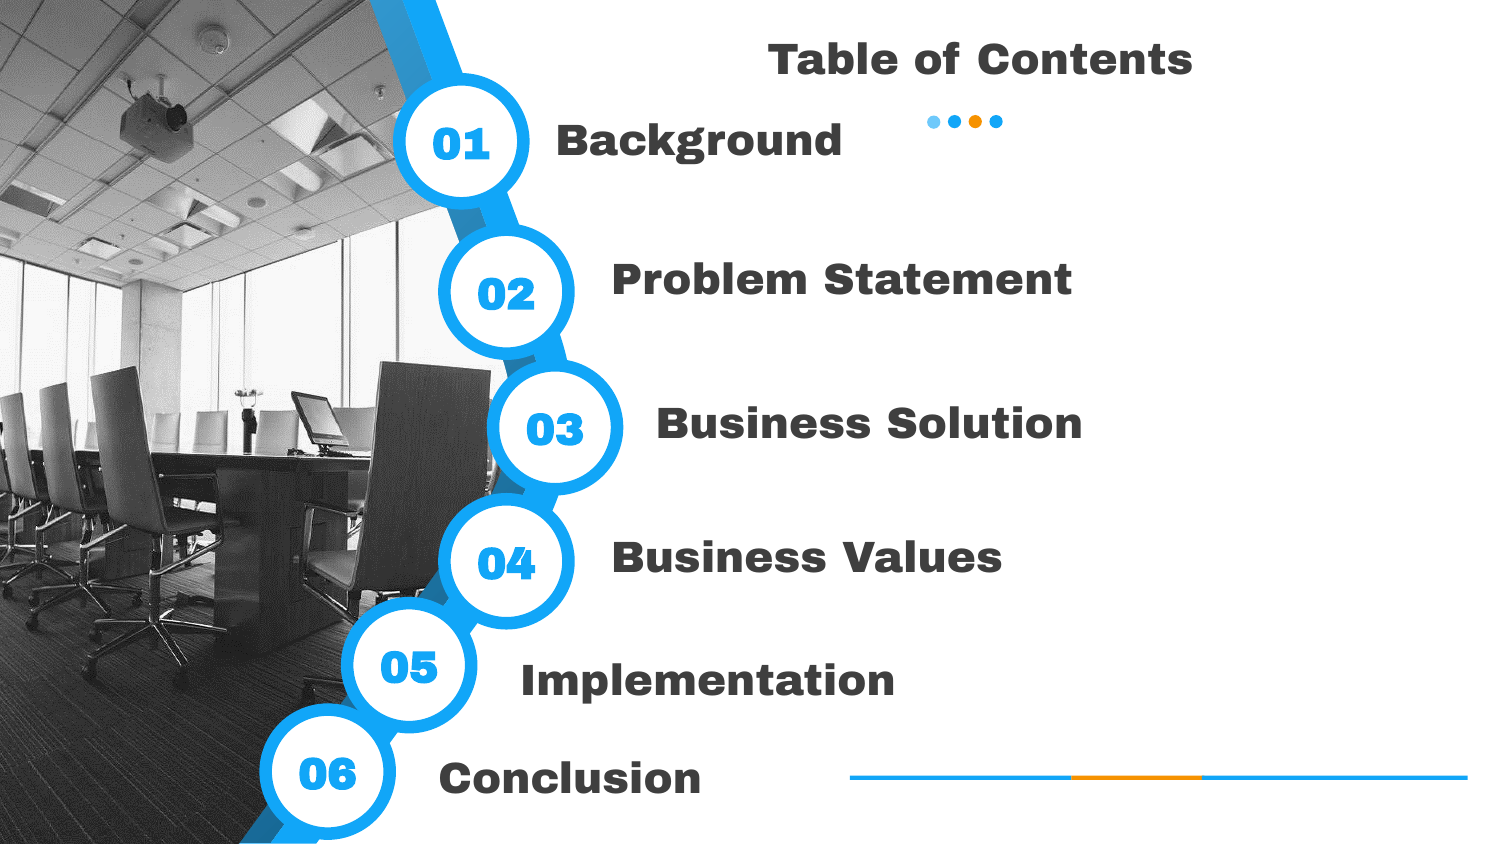

# Table of Contents
01
Background

Problem Statement
02

Business Solution
03

Business Values
04

05
Implementation

06
Conclusion